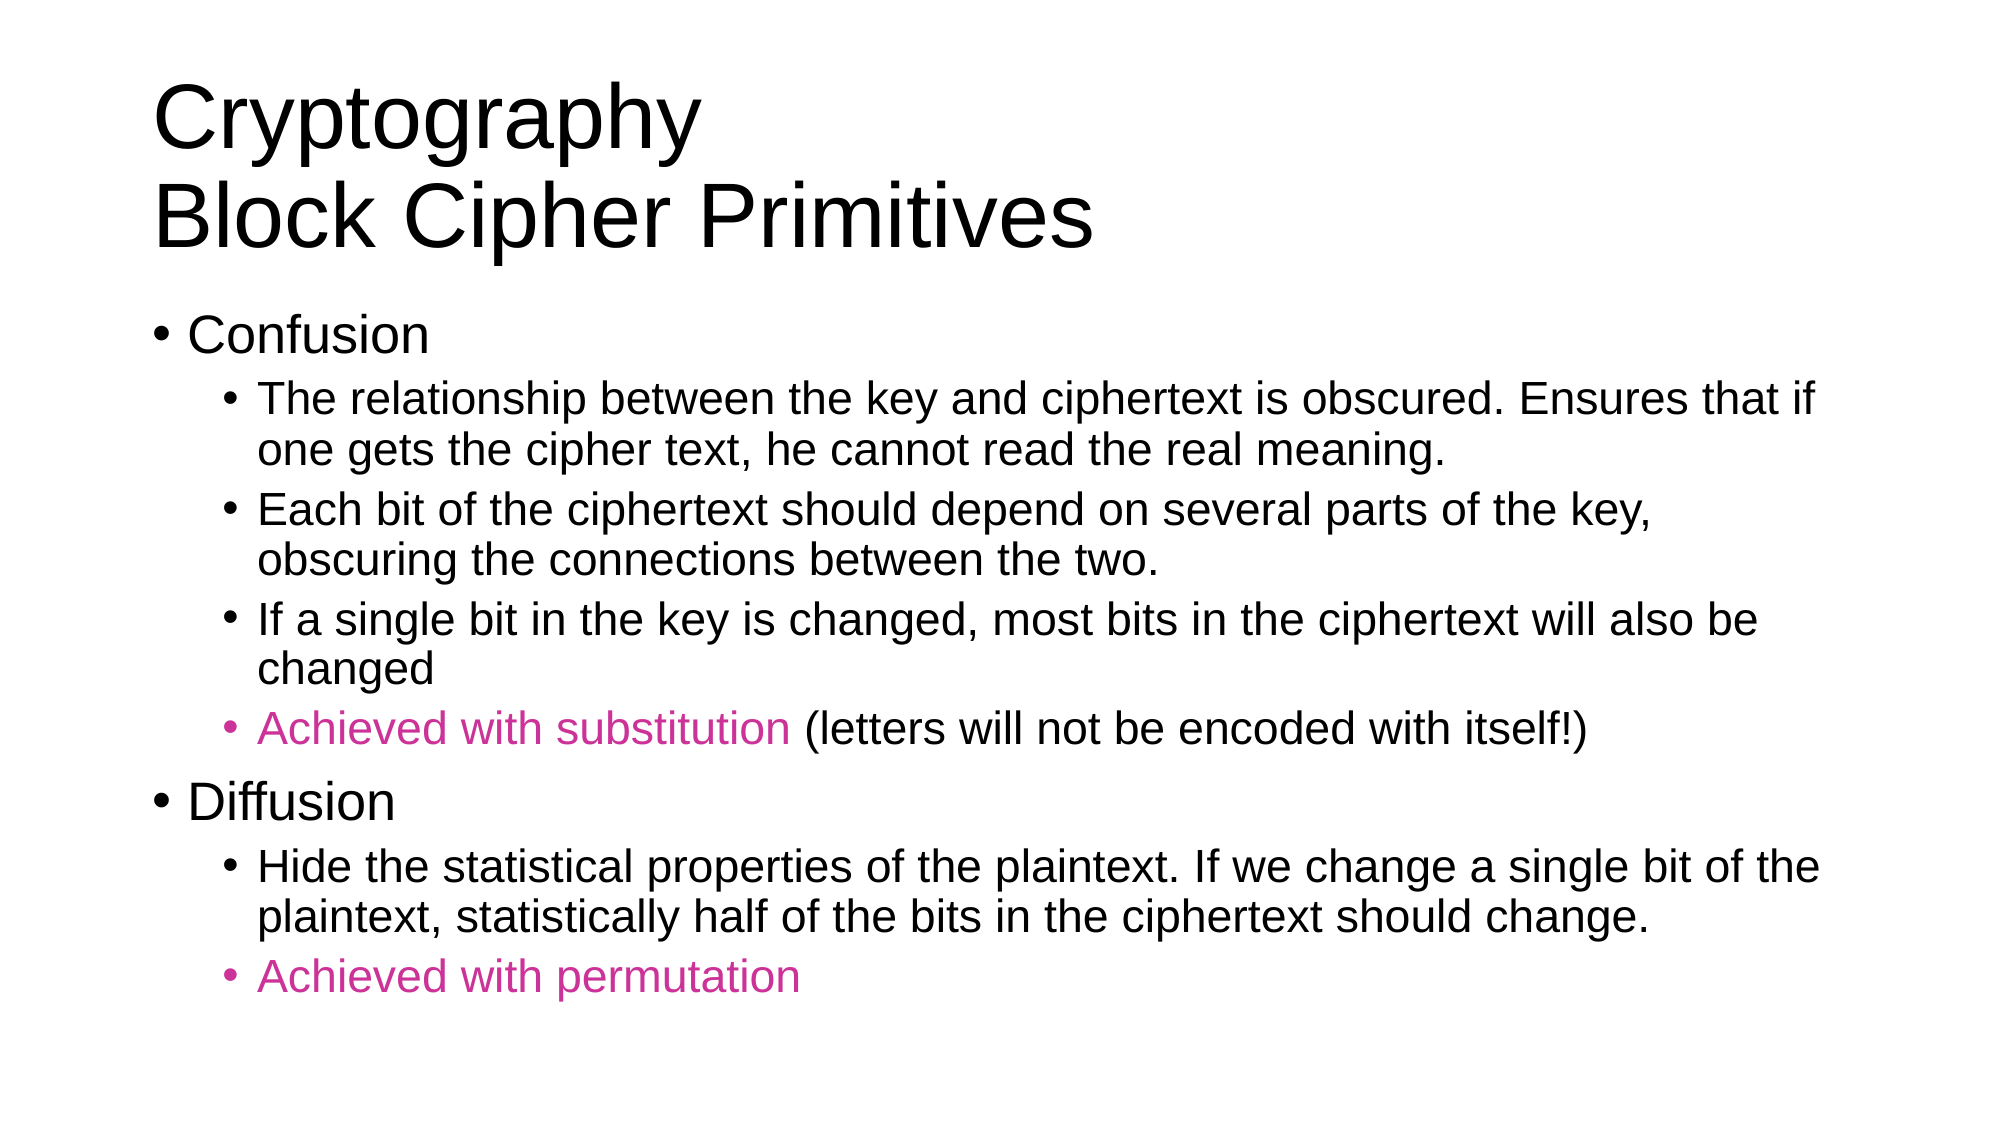

# Cryptography Block Cipher Primitives
Confusion
The relationship between the key and ciphertext is obscured. Ensures that if one gets the cipher text, he cannot read the real meaning.
Each bit of the ciphertext should depend on several parts of the key, obscuring the connections between the two.
If a single bit in the key is changed, most bits in the ciphertext will also be changed
Achieved with substitution (letters will not be encoded with itself!)
Diffusion
Hide the statistical properties of the plaintext. If we change a single bit of the plaintext, statistically half of the bits in the ciphertext should change.
Achieved with permutation